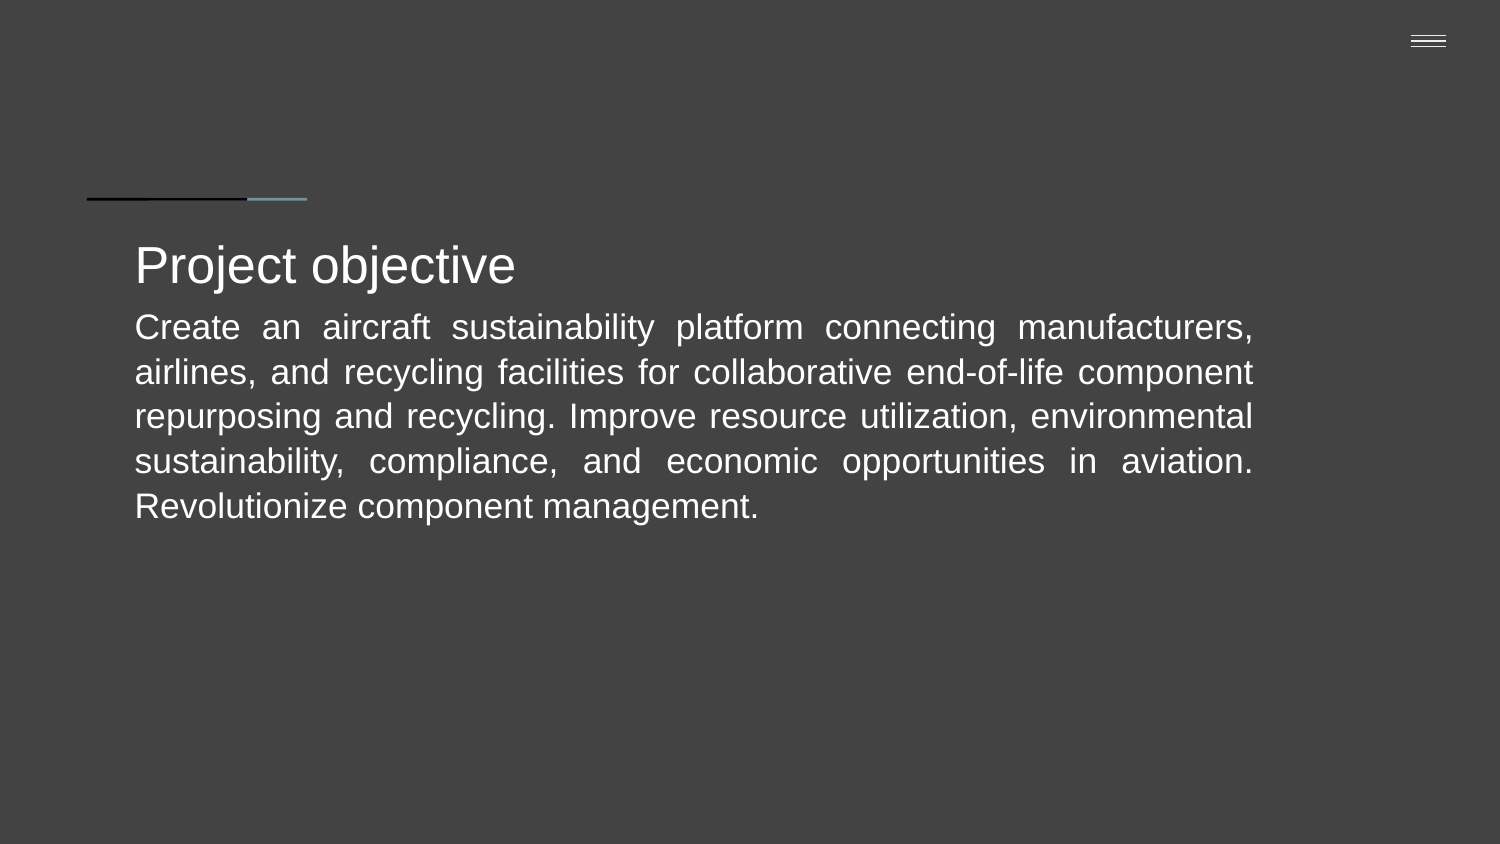

# Project objective
Create an aircraft sustainability platform connecting manufacturers, airlines, and recycling facilities for collaborative end-of-life component repurposing and recycling. Improve resource utilization, environmental sustainability, compliance, and economic opportunities in aviation. Revolutionize component management.